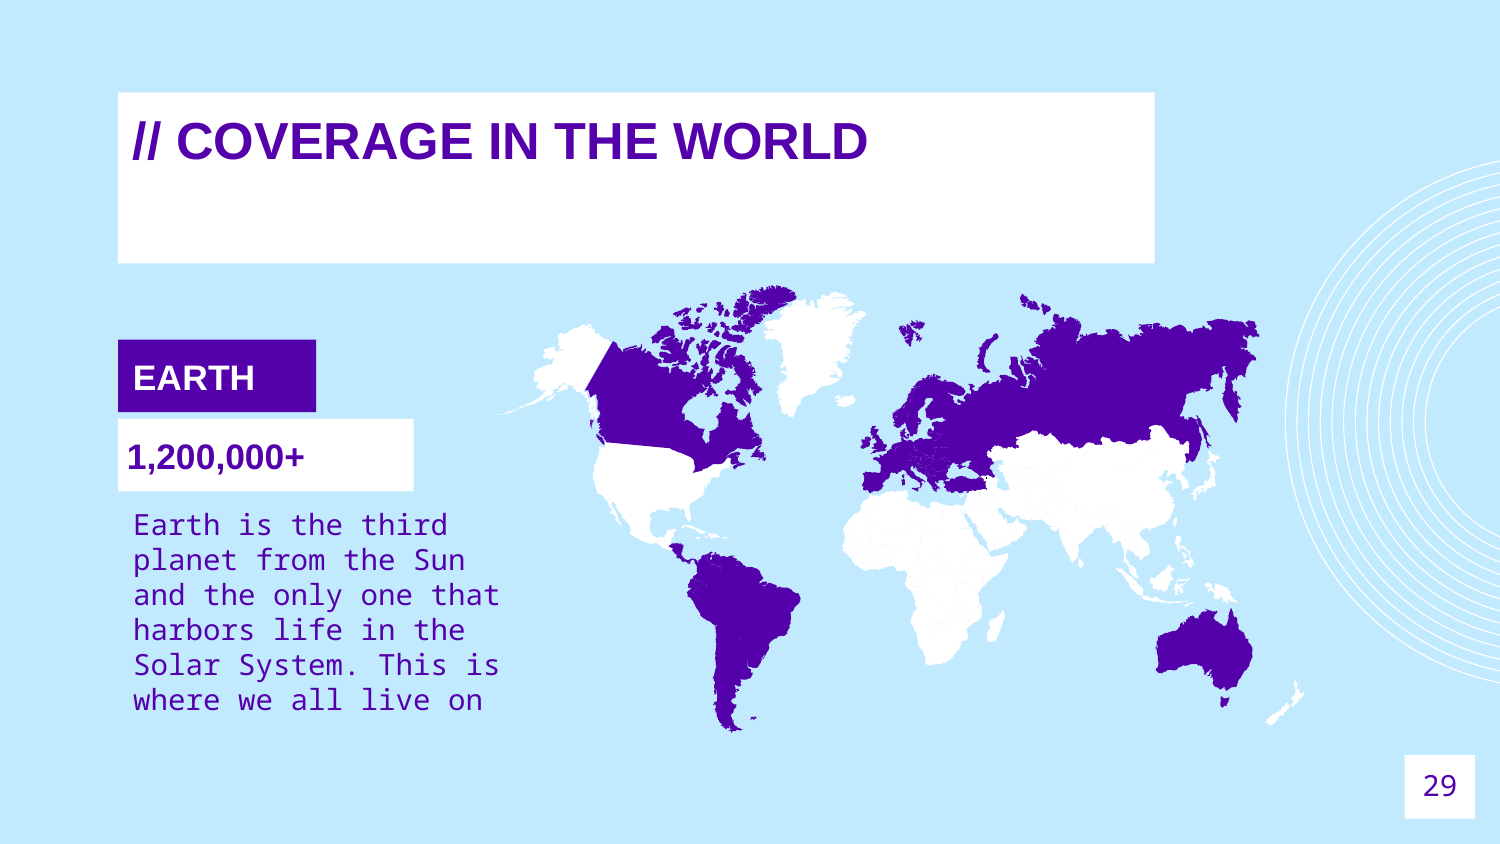

# // COVERAGE IN THE WORLD

EARTH
1,200,000+
Earth is the third planet from the Sun and the only one that harbors life in the Solar System. This is where we all live on
29